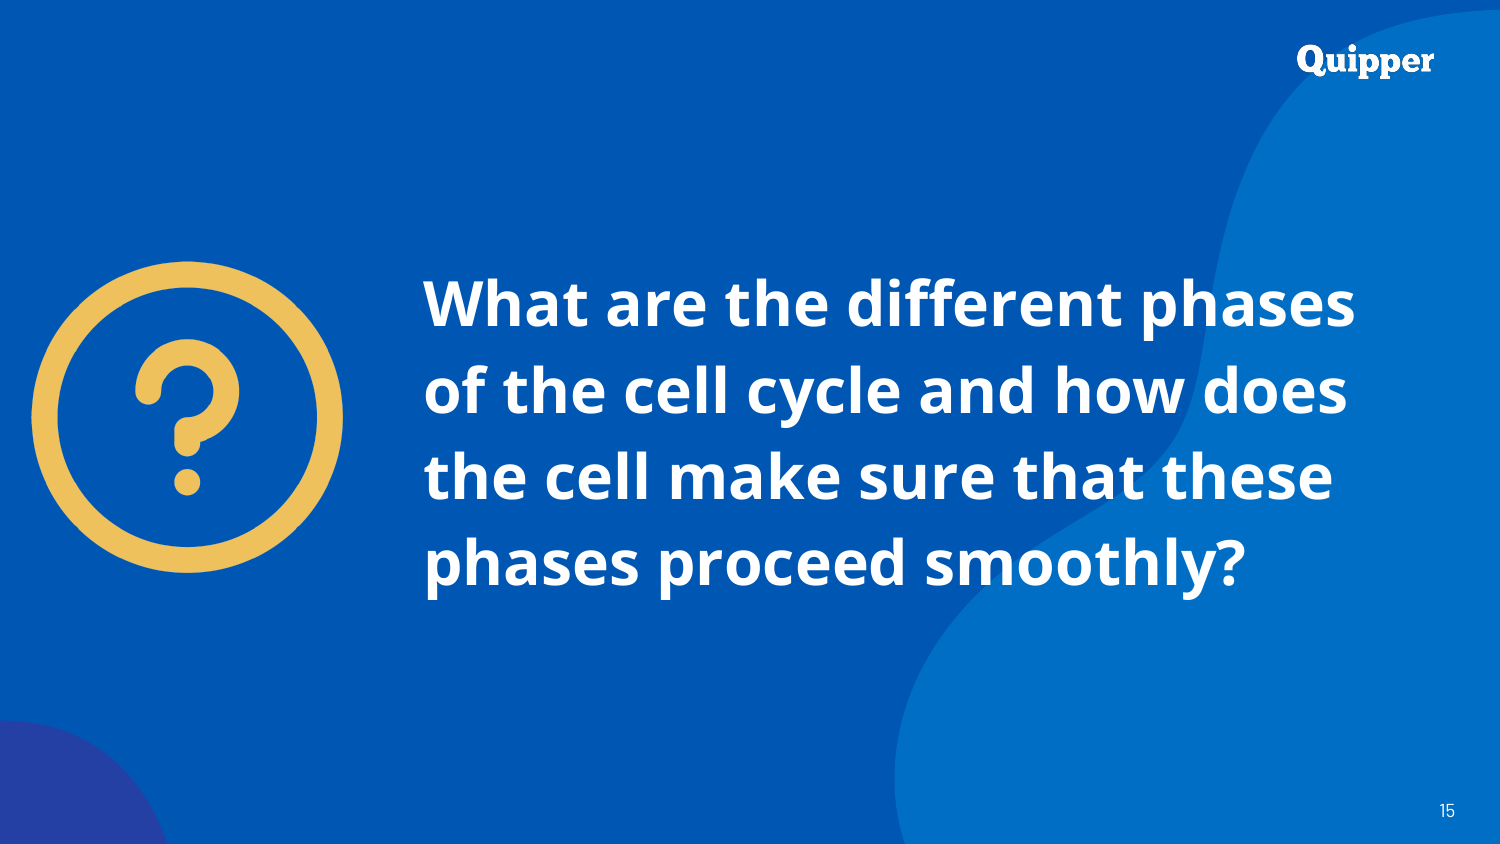

What are the different phases of the cell cycle and how does the cell make sure that these phases proceed smoothly?

15